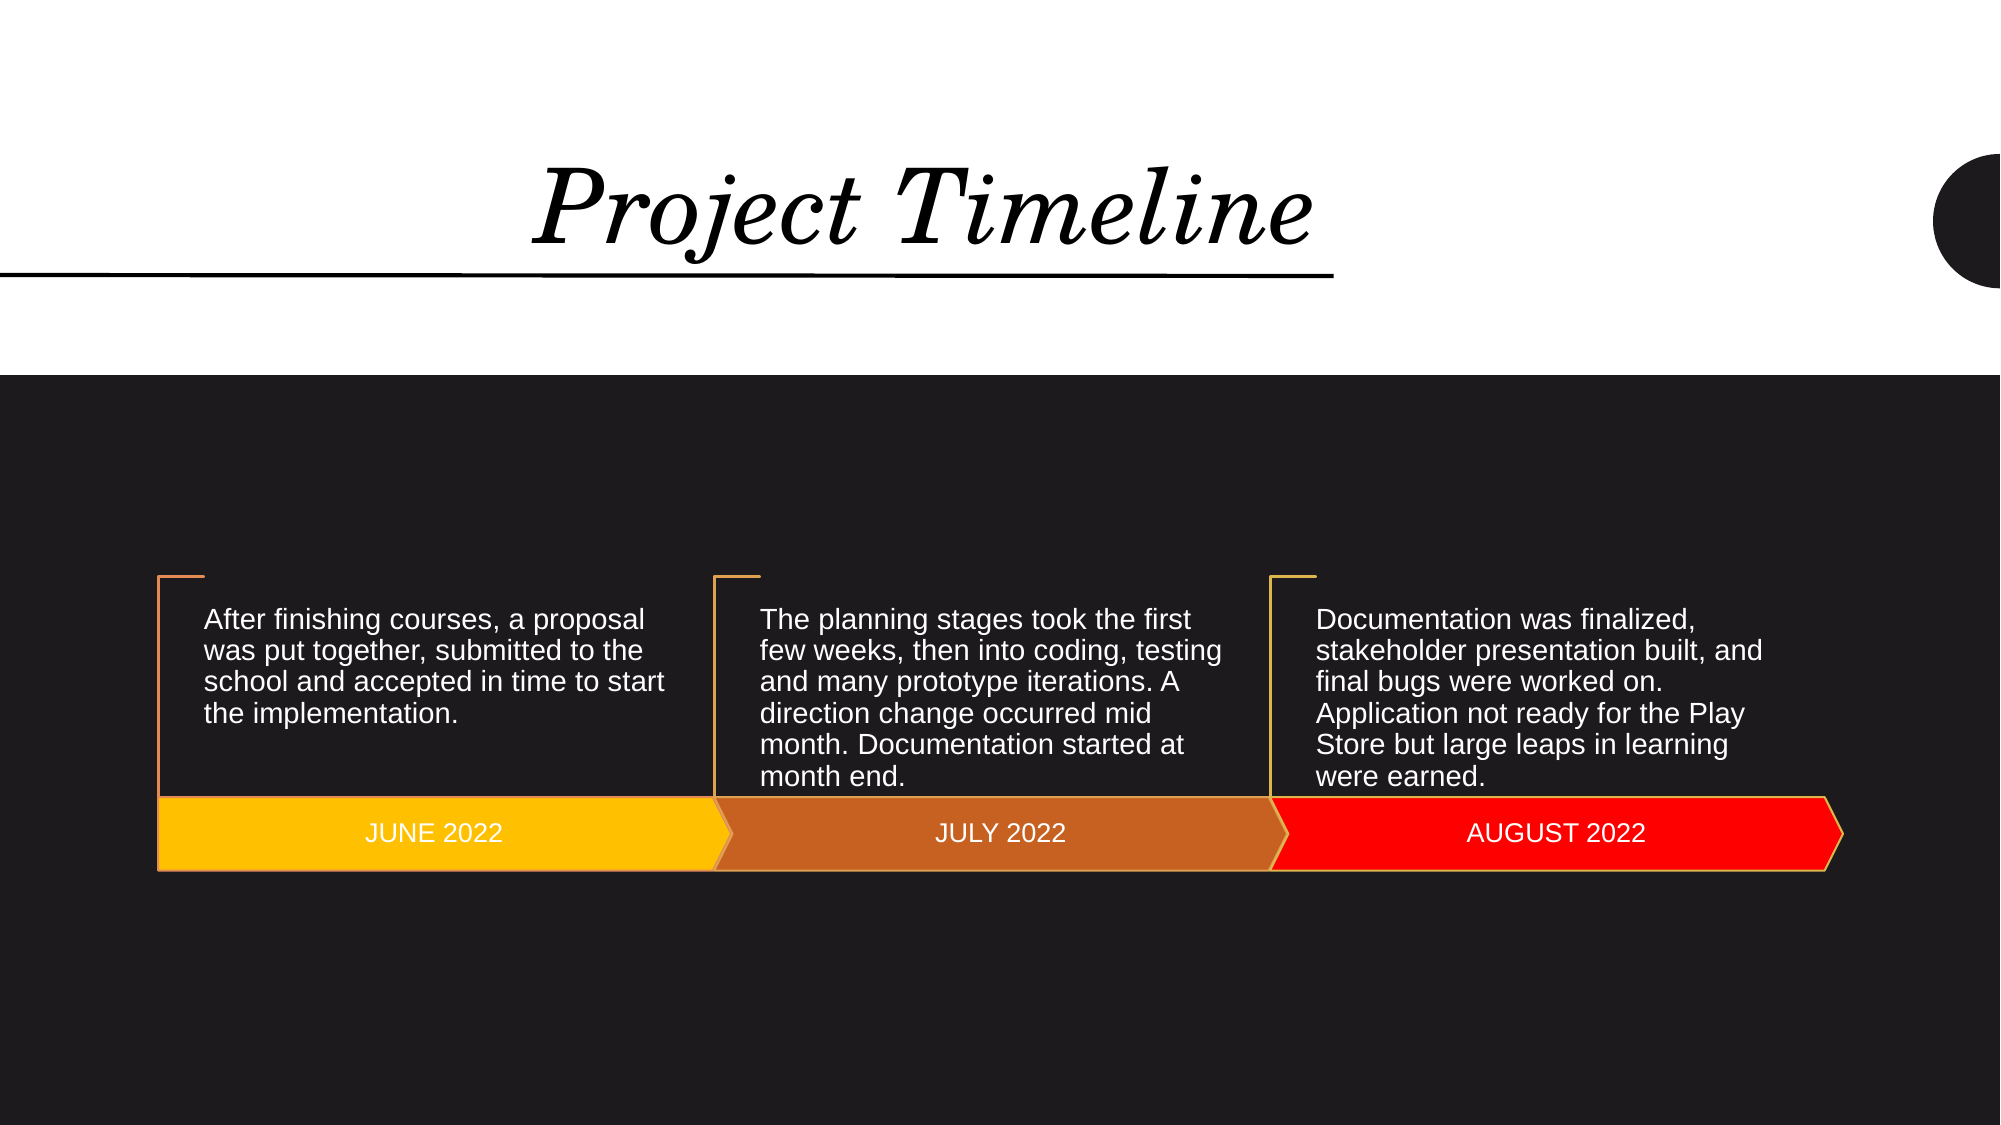

# Project Timeline

JUNE 2022
After finishing courses, a proposal was put together, submitted to the school and accepted in time to start the implementation.
JULY 2022
The planning stages took the first few weeks, then into coding, testing and many prototype iterations. A direction change occurred mid month. Documentation started at month end.
AUGUST 2022
Documentation was finalized, stakeholder presentation built, and final bugs were worked on. Application not ready for the Play Store but large leaps in learning were earned.